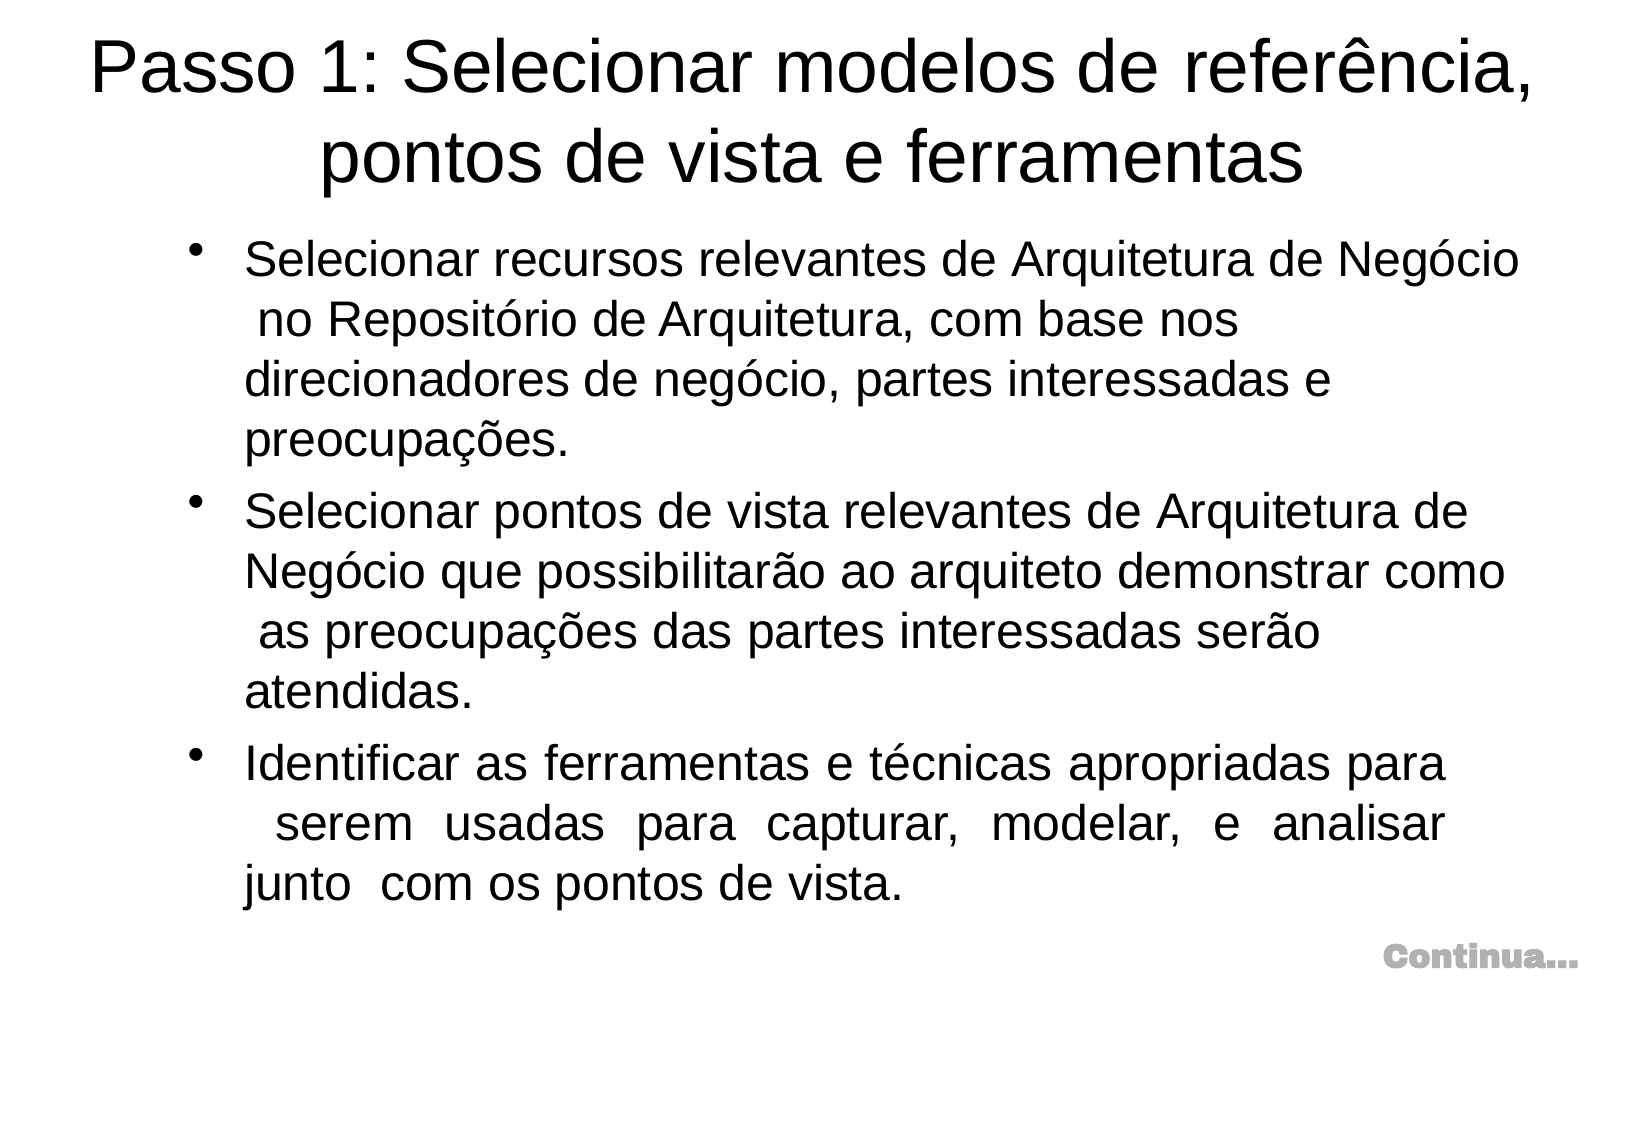

# Passo 1: Selecionar modelos de referência,
pontos de vista e ferramentas
Selecionar recursos relevantes de Arquitetura de Negócio  no Repositório de Arquitetura, com base nos  direcionadores de negócio, partes interessadas e  preocupações.
Selecionar pontos de vista relevantes de Arquitetura de  Negócio que possibilitarão ao arquiteto demonstrar como  as preocupações das partes interessadas serão  atendidas.
Identificar as ferramentas e técnicas apropriadas para  serem usadas para capturar, modelar, e analisar junto  com os pontos de vista.
Continua…